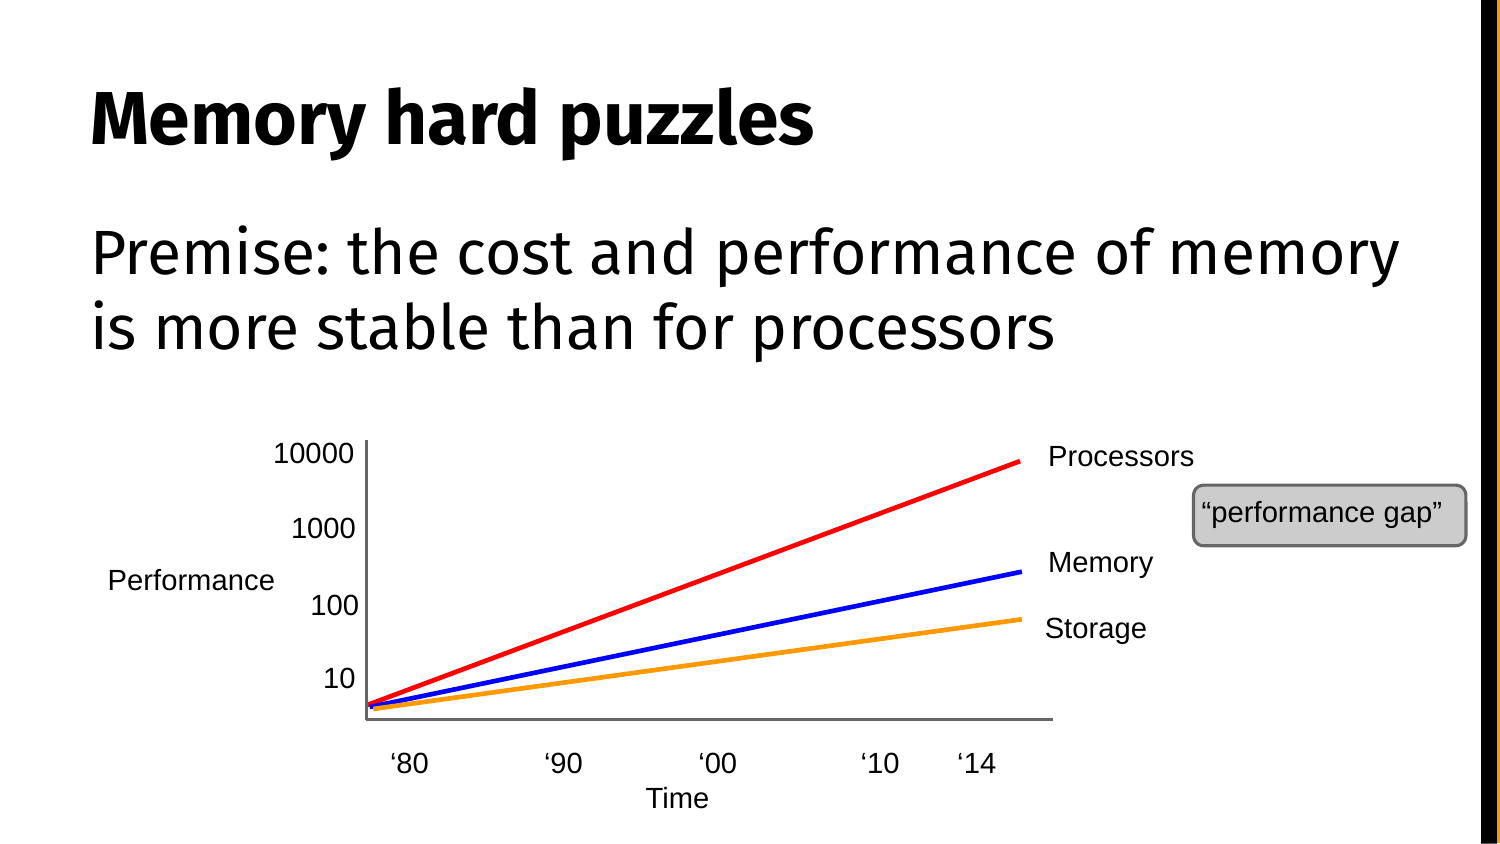

# Memory hard puzzles
Premise: the cost and performance of memory is more stable than for processors
10000
Processors
“performance gap”

1000
Memory
Performance
100
Storage
10
‘80              ‘90              ‘00               ‘10       ‘14
                               Time